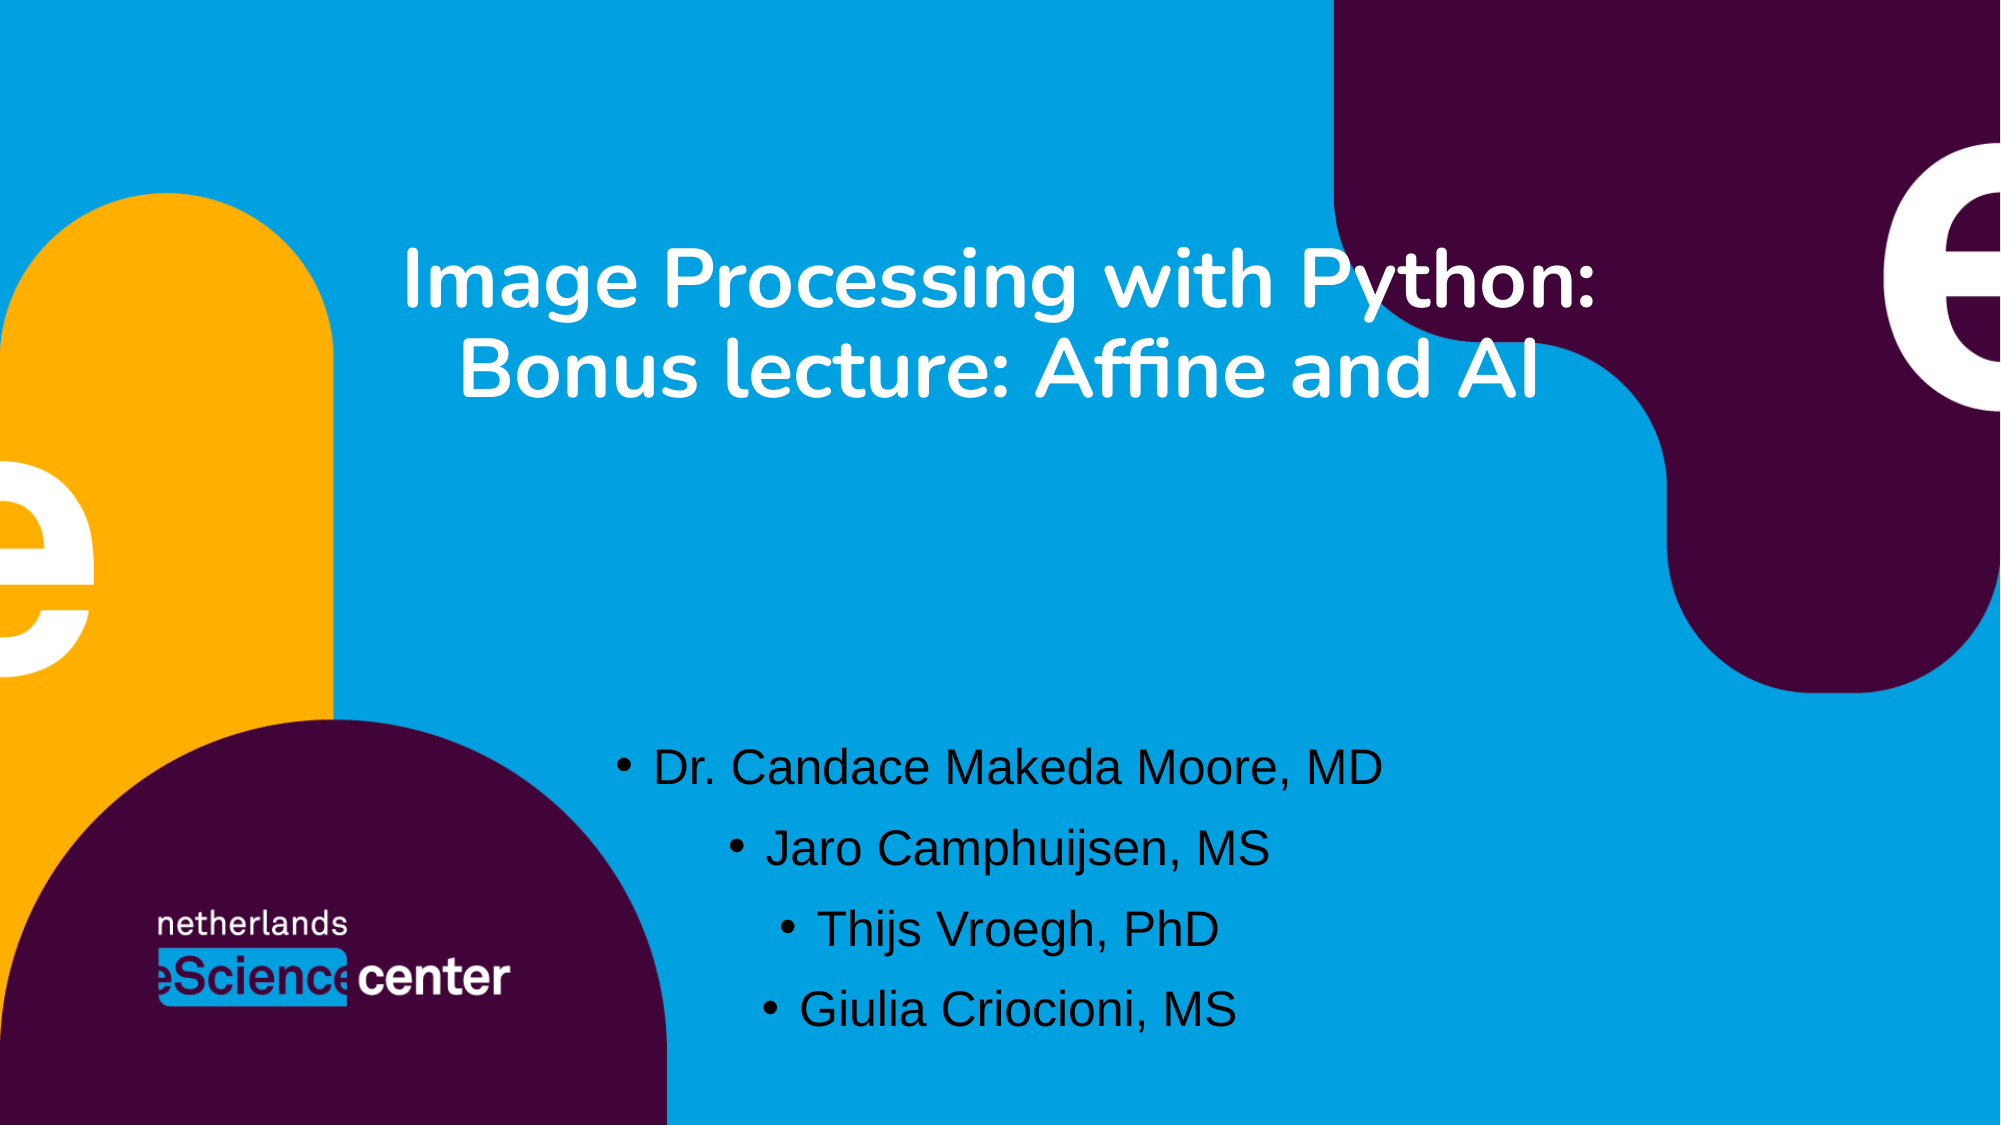

# Image Processing with Python: Bonus lecture: Affine and AI
Dr. Candace Makeda Moore, MD
Jaro Camphuijsen, MS
Thijs Vroegh, PhD
Giulia Criocioni, MS